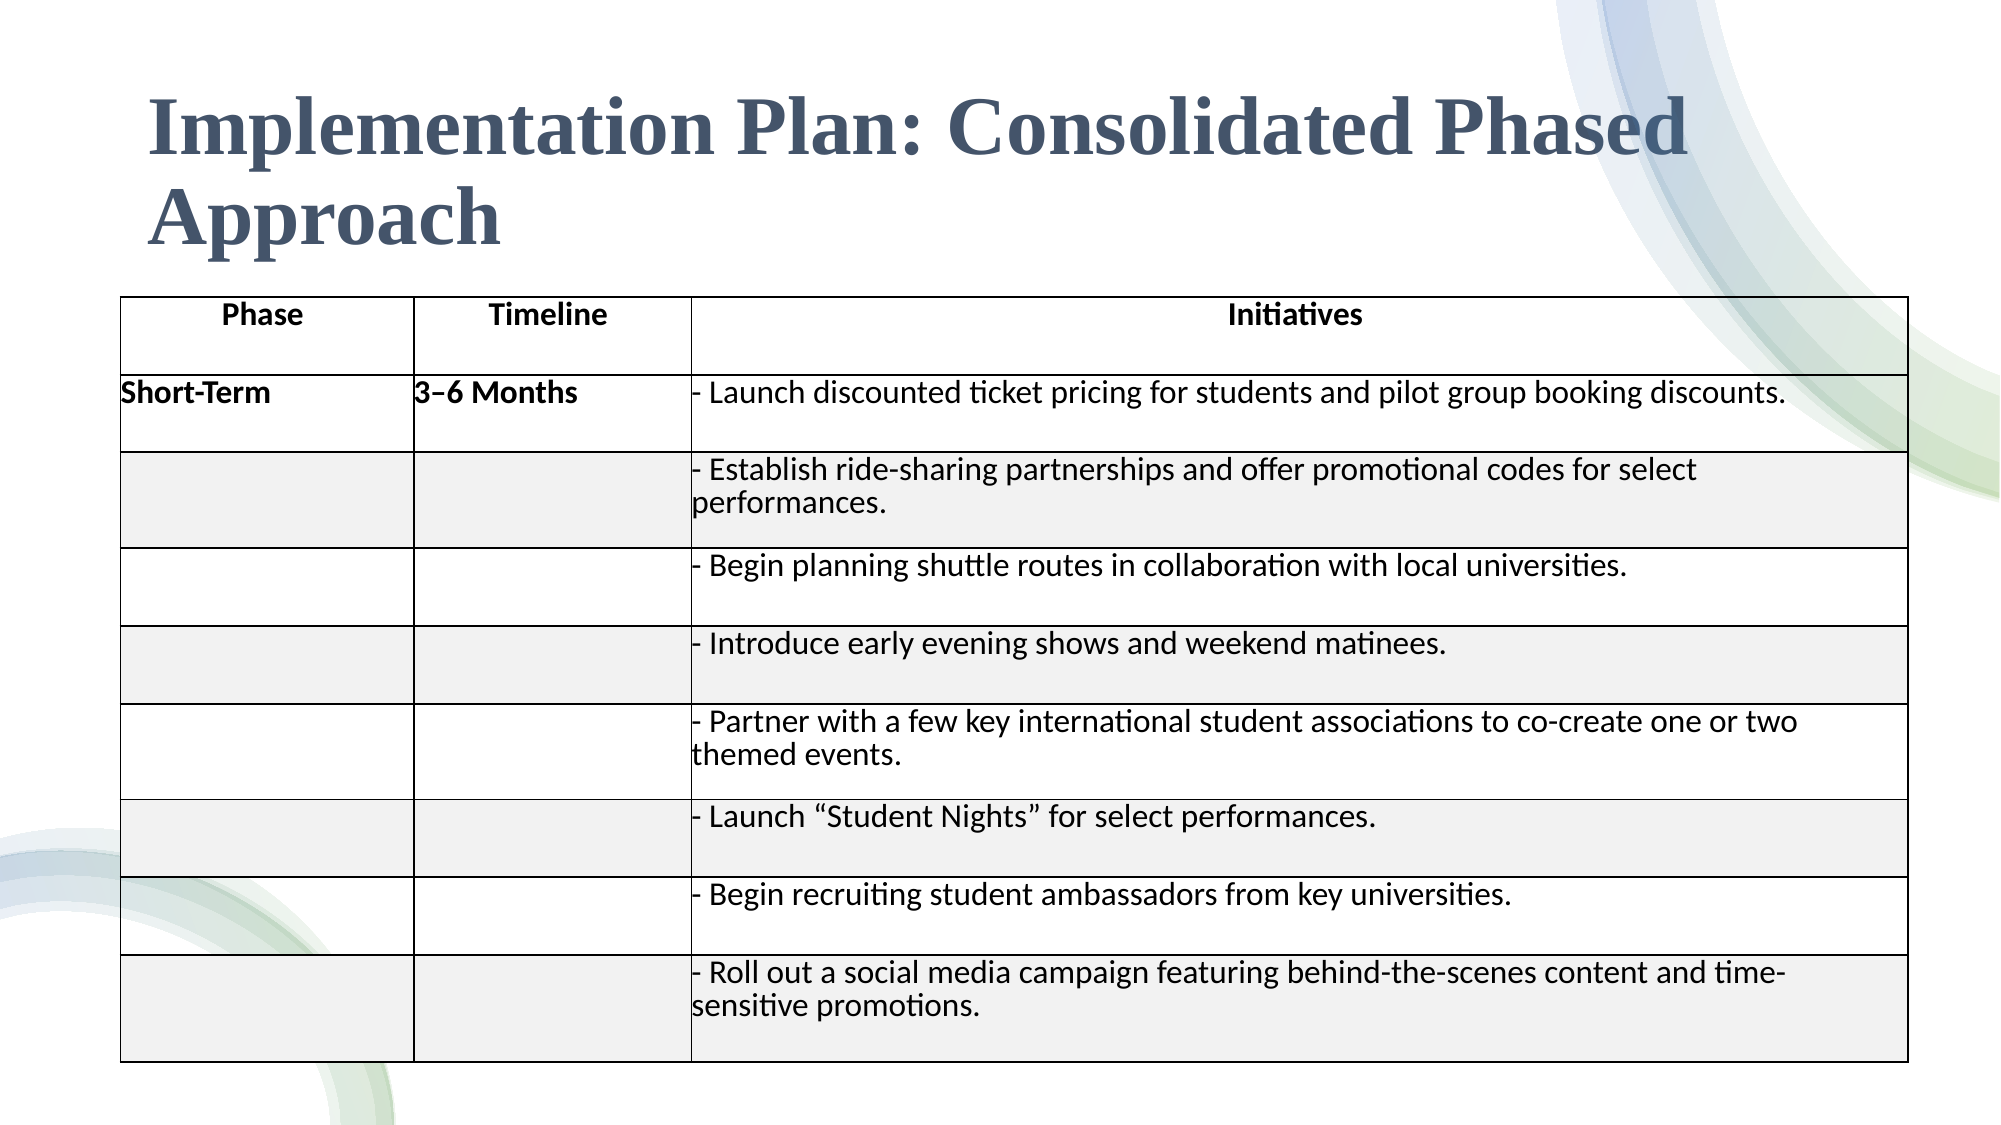

# Implementation Plan: Consolidated Phased Approach
| Phase | Timeline | Initiatives |
| --- | --- | --- |
| Short-Term | 3–6 Months | - Launch discounted ticket pricing for students and pilot group booking discounts. |
|  |  | - Establish ride-sharing partnerships and offer promotional codes for select performances. |
|  |  | - Begin planning shuttle routes in collaboration with local universities. |
|  |  | - Introduce early evening shows and weekend matinees. |
|  |  | - Partner with a few key international student associations to co-create one or two themed events. |
|  |  | - Launch “Student Nights” for select performances. |
|  |  | - Begin recruiting student ambassadors from key universities. |
|  |  | - Roll out a social media campaign featuring behind-the-scenes content and time-sensitive promotions. |